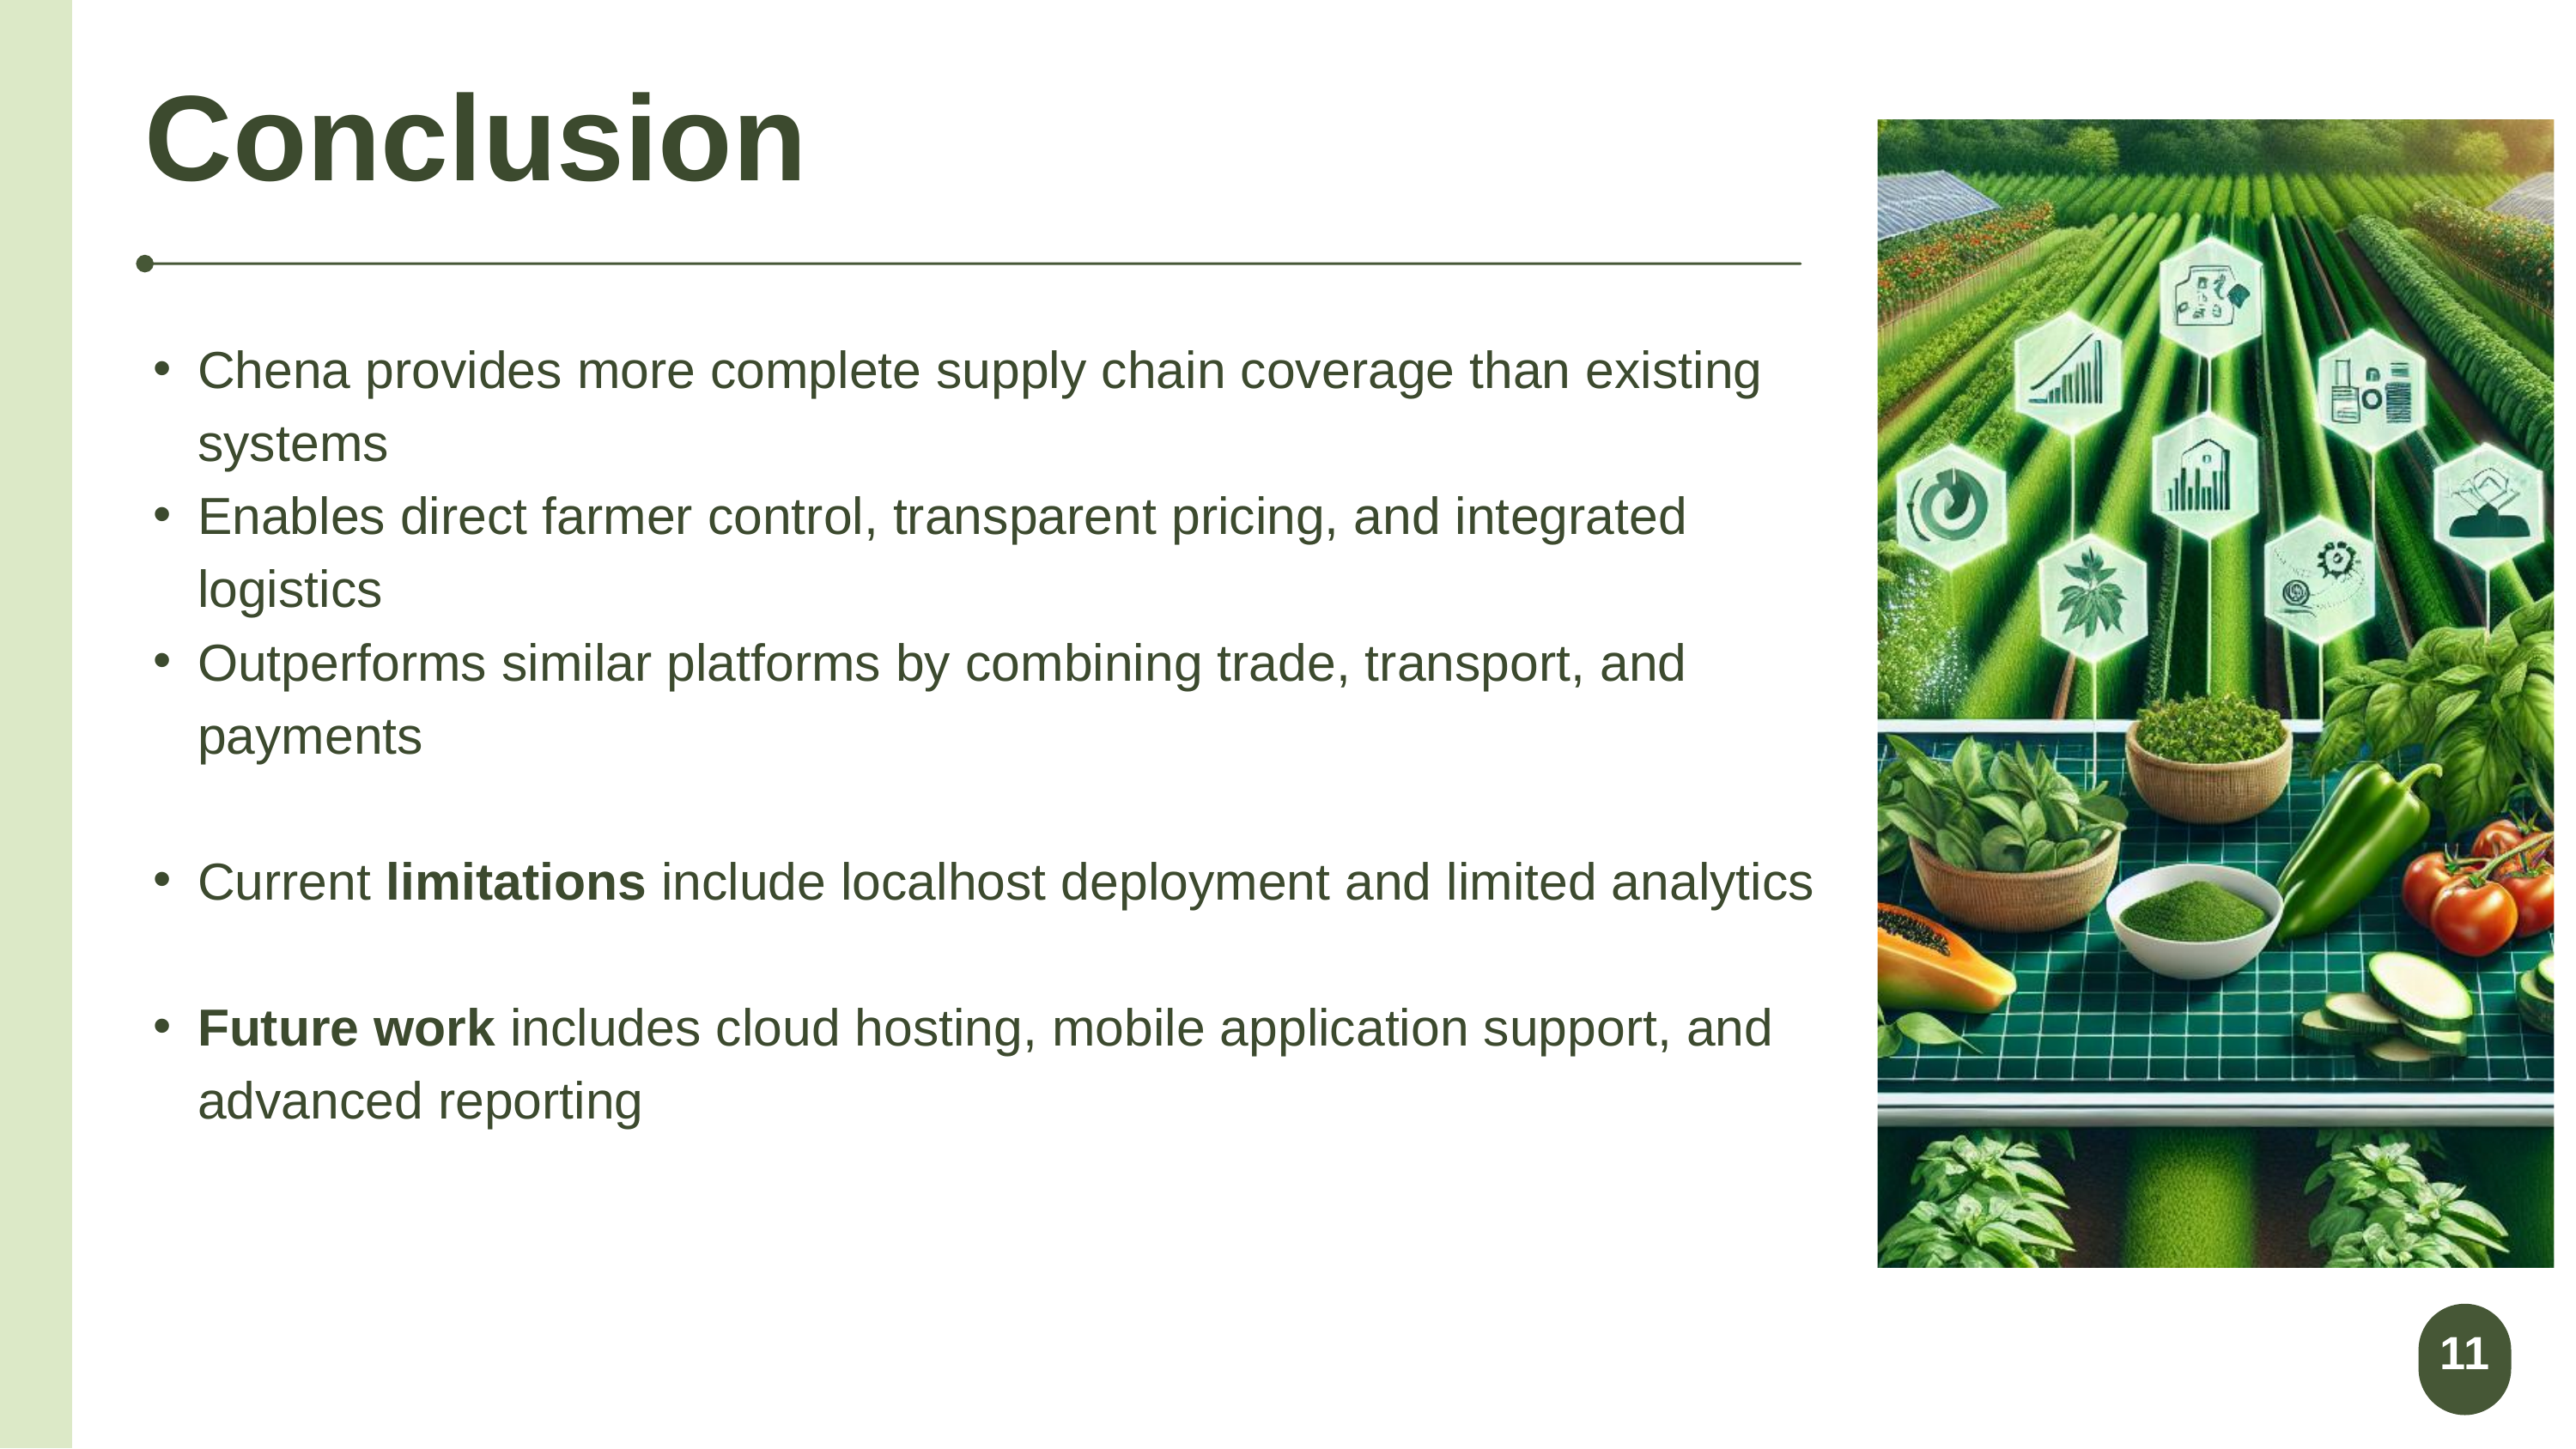

Conclusion

Chena provides more complete supply chain coverage than existing systems
Enables direct farmer control, transparent pricing, and integrated logistics
Outperforms similar platforms by combining trade, transport, and payments

Current limitations include localhost deployment and limited analytics

Future work includes cloud hosting, mobile application support, and advanced reporting

11